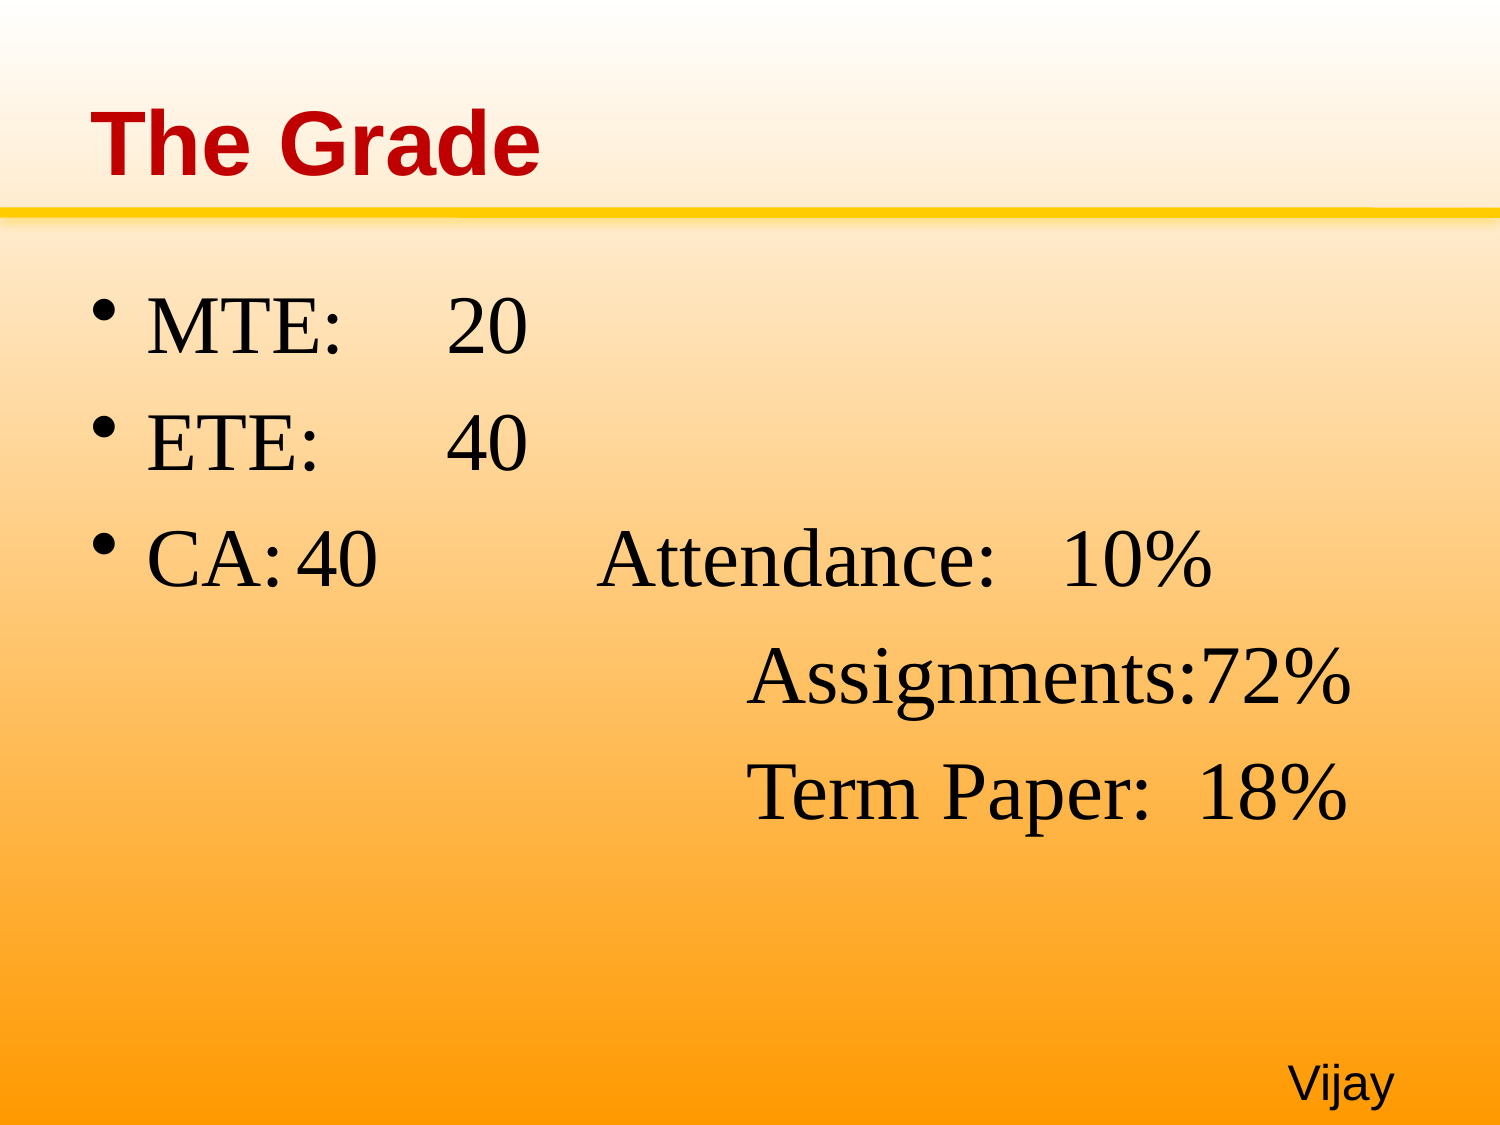

# The Grade
MTE:	20
ETE:	40
CA:	40		Attendance:   10%
					Assignments:72%
					Term Paper:	18%